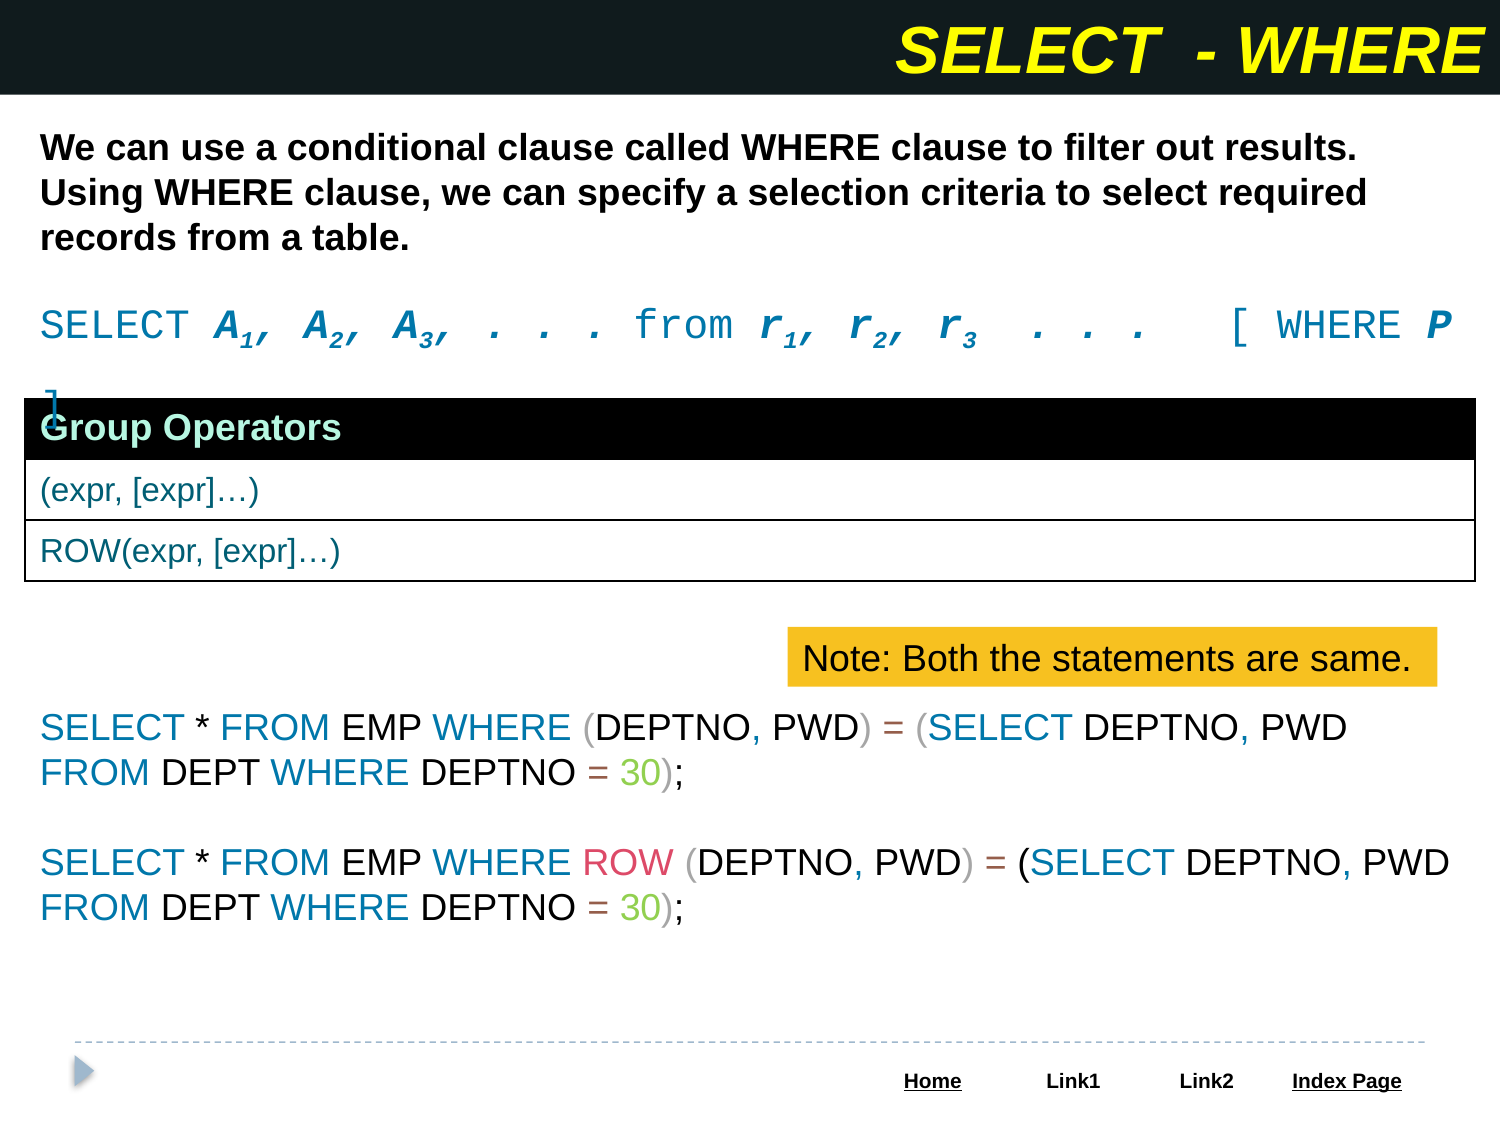

SELECT  - WHERE
We can use a conditional clause called WHERE clause to filter out results. Using WHERE clause, we can specify a selection criteria to select required records from a table.
SELECT A1, A2, A3, . . . from r1, r2, r3  . . .   [ WHERE P ]
| Group Operators |  |
| --- | --- |
| (expr, [expr]…) |  |
| ROW(expr, [expr]…) |  |
Note: Both the statements are same.
SELECT * FROM EMP WHERE (DEPTNO, PWD) = (SELECT DEPTNO, PWD FROM DEPT WHERE DEPTNO = 30);

SELECT * FROM EMP WHERE ROW (DEPTNO, PWD) = (SELECT DEPTNO, PWD FROM DEPT WHERE DEPTNO = 30);